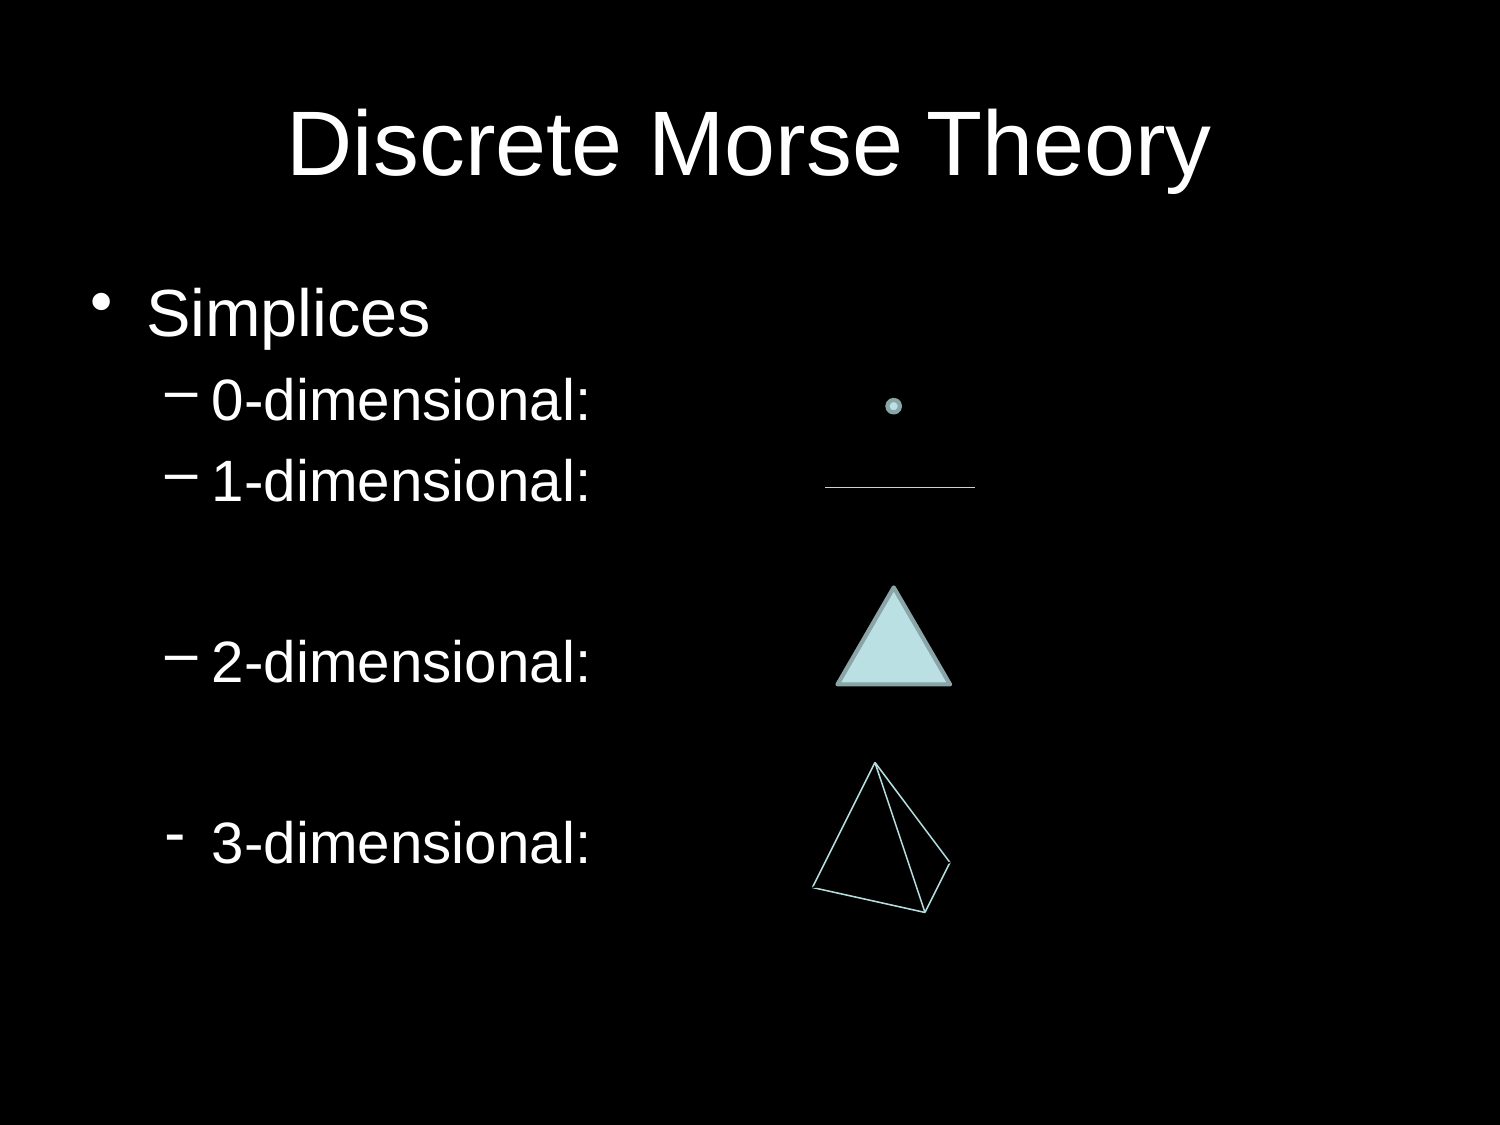

# Discrete Morse Theory
Simplices
0-dimensional:
1-dimensional:

2-dimensional:

3-dimensional: